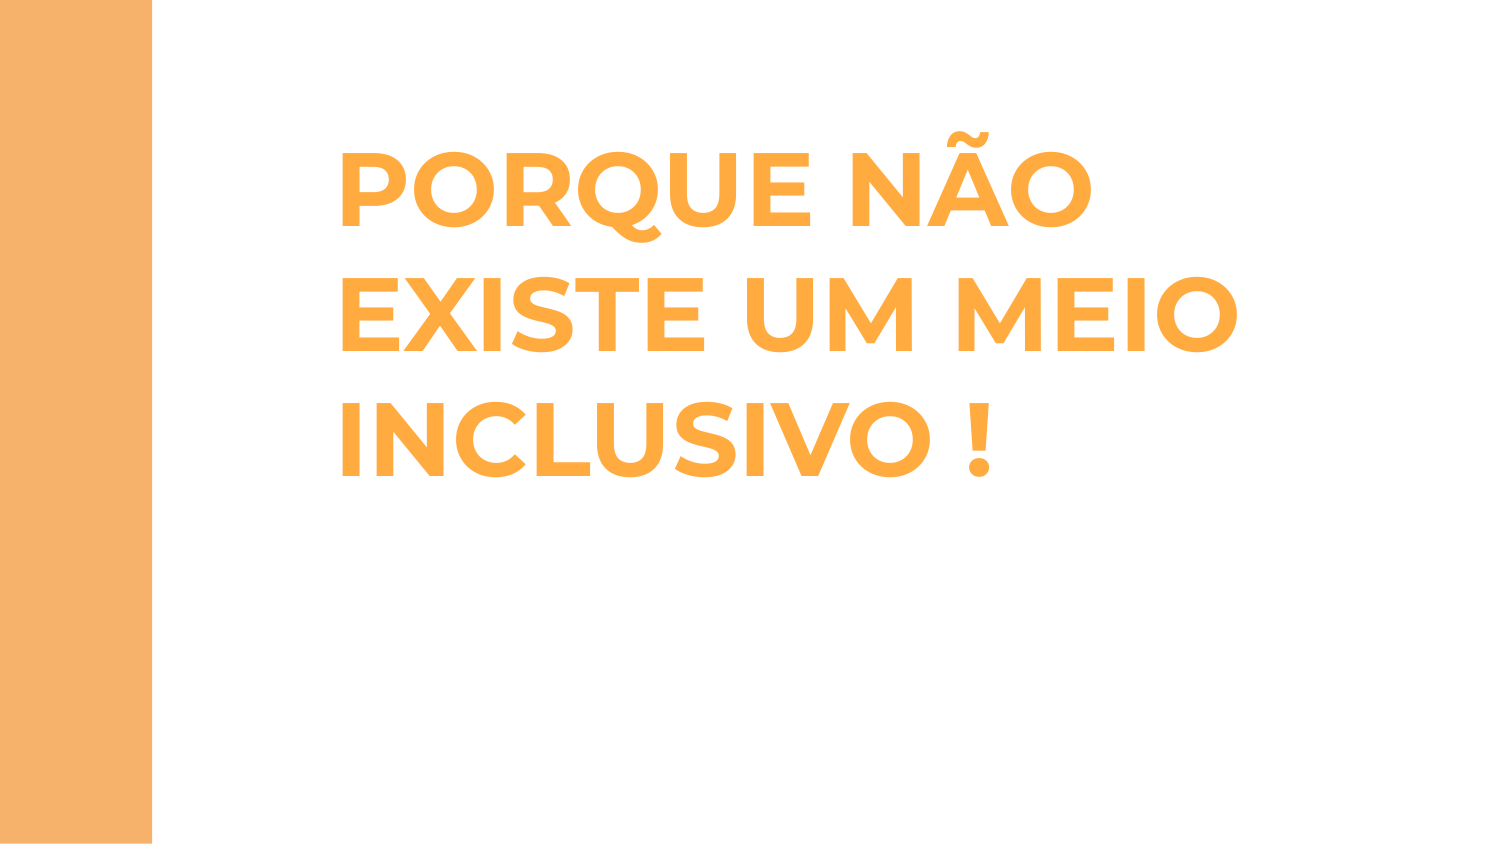

PORQUE NÃO
EXISTE UM MEIO INCLUSIVO !